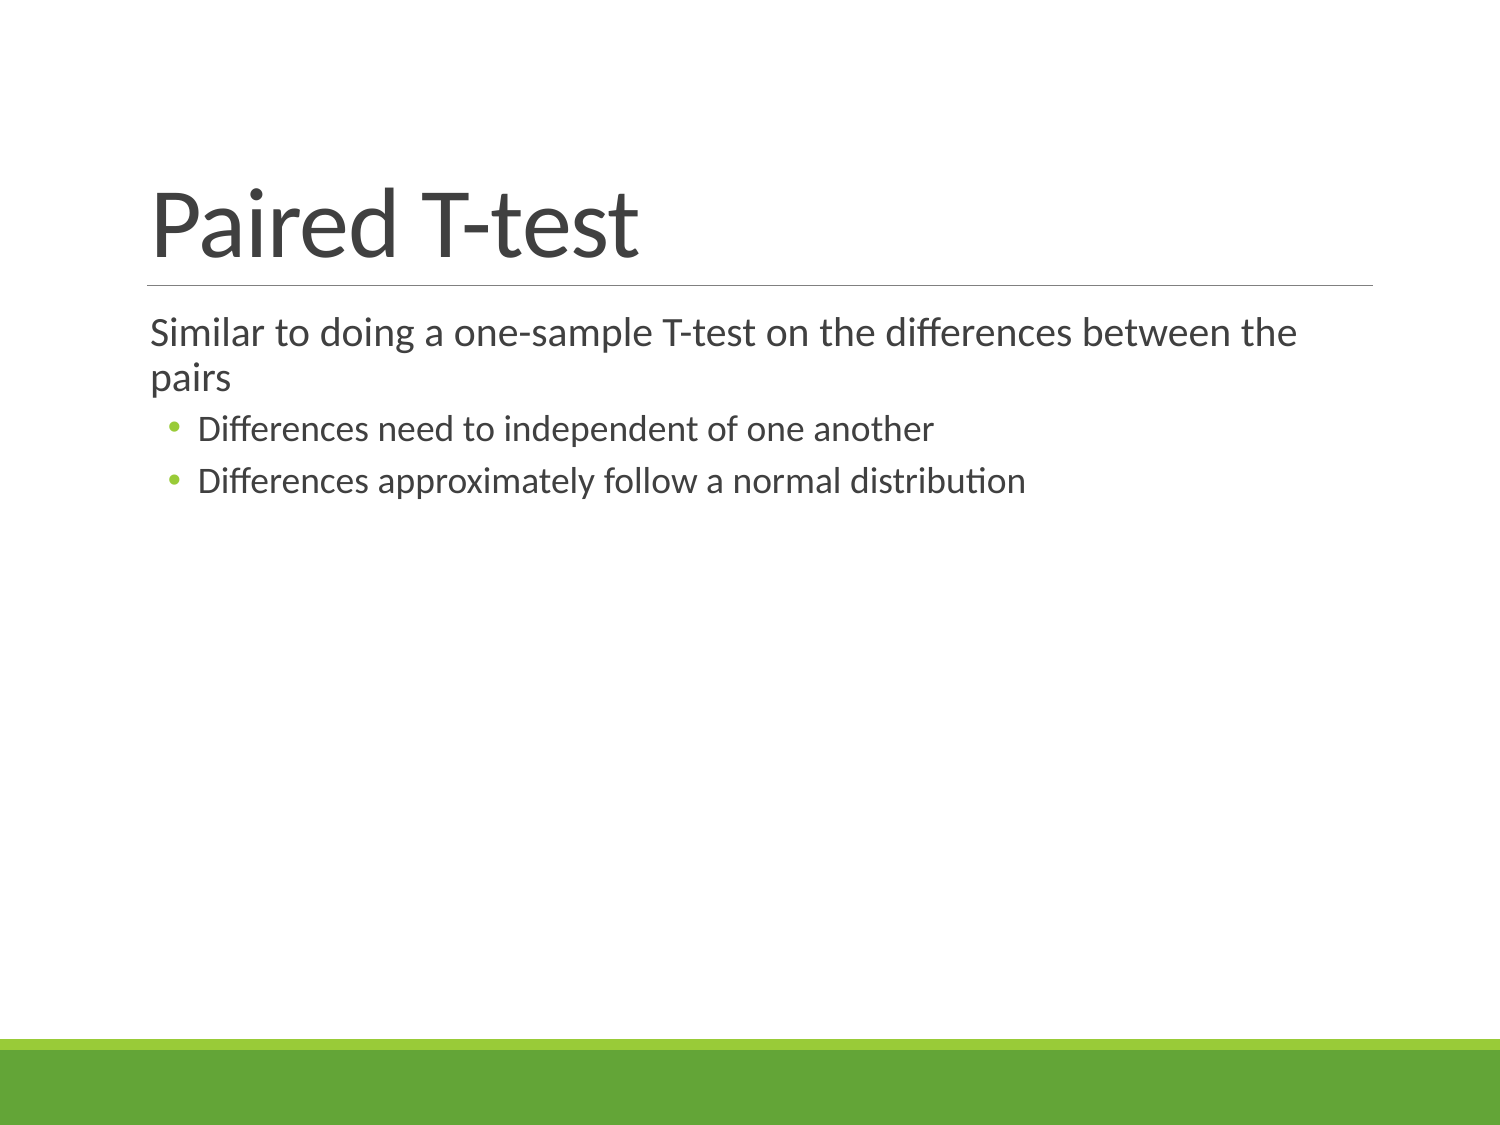

# Paired T-test
Similar to doing a one-sample T-test on the differences between the pairs
Differences need to independent of one another
Differences approximately follow a normal distribution